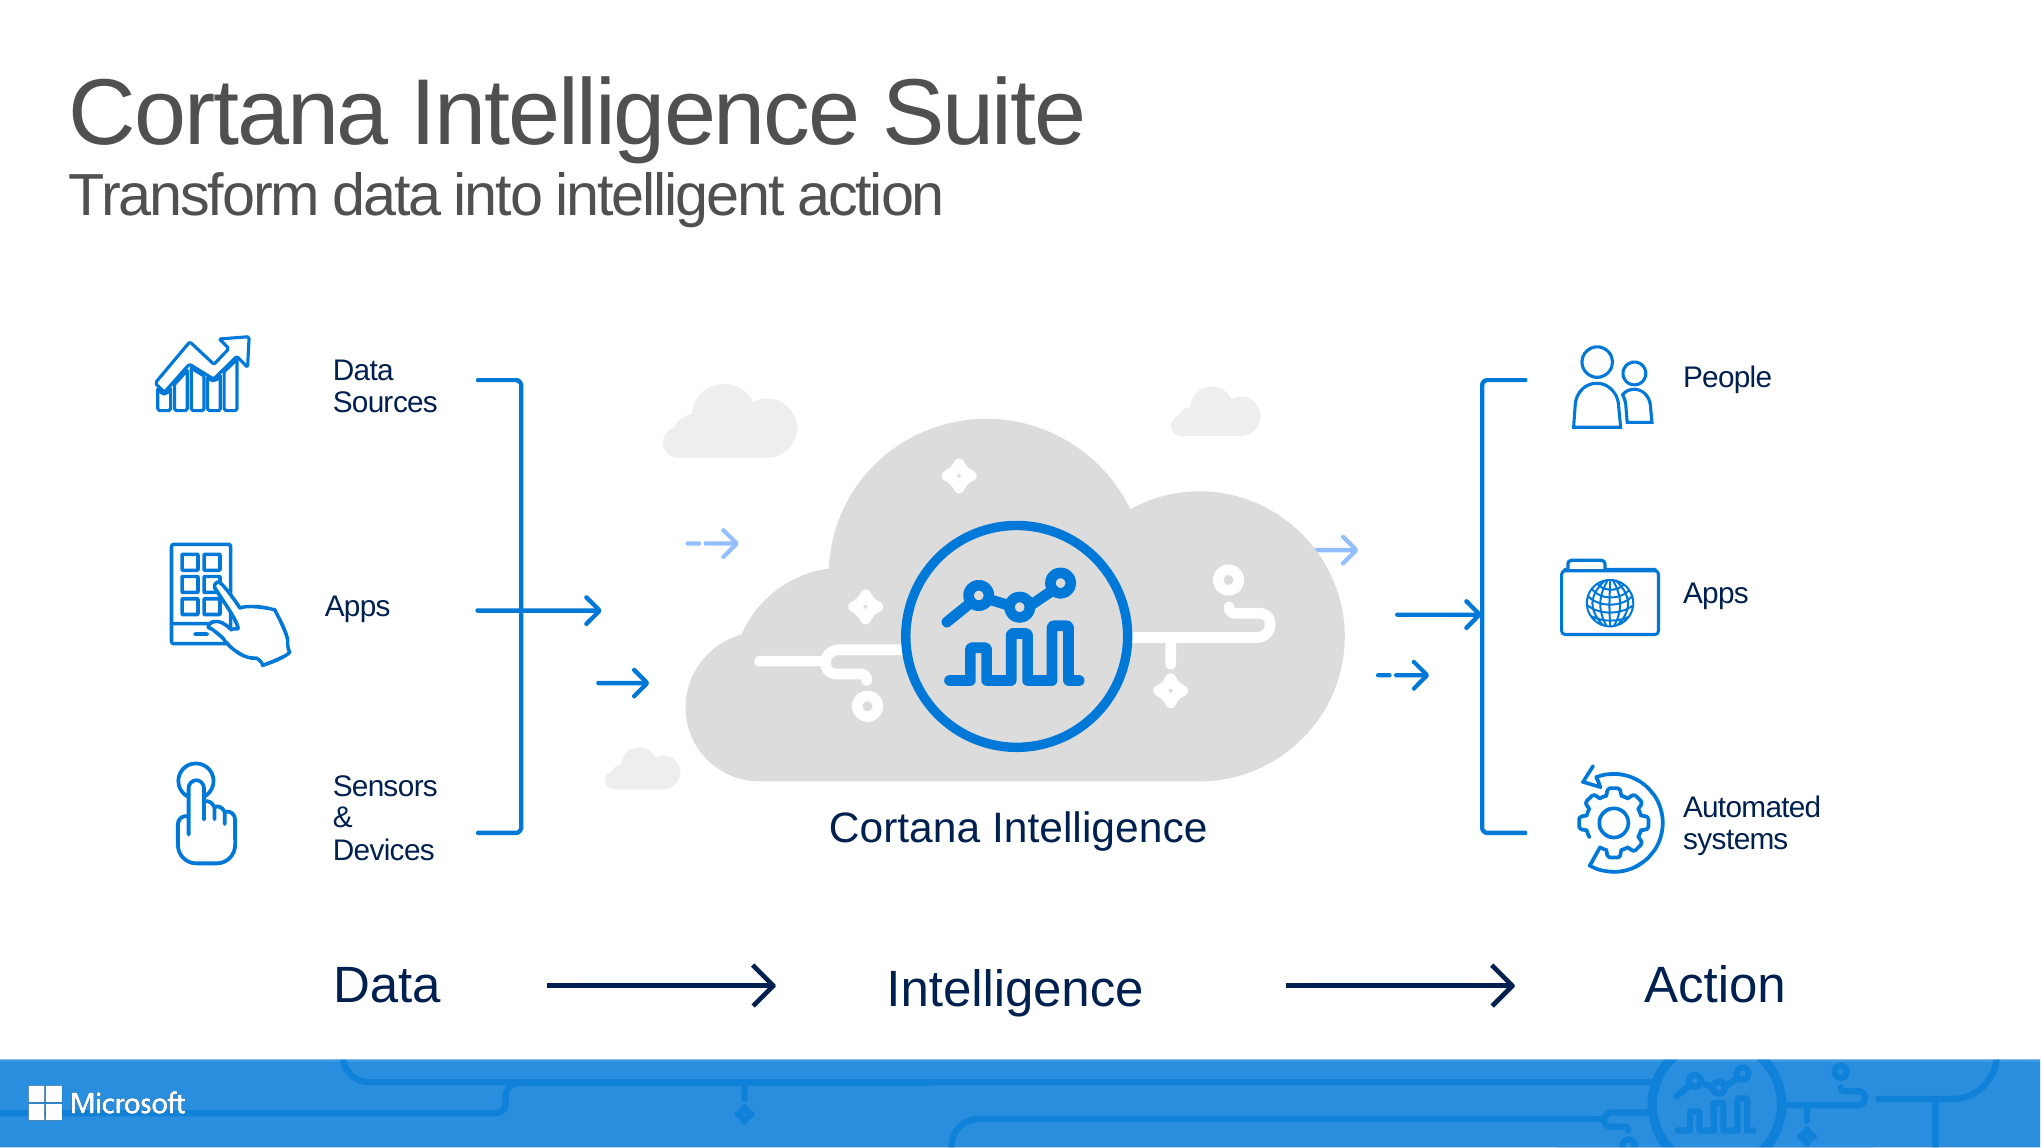

# Cortana Intelligence Suite Transform data into intelligent action
Data
Sources

People

Apps

Apps

Sensors
&
Devices

Automated systems
Cortana Intelligence
Intelligence
Action
Data